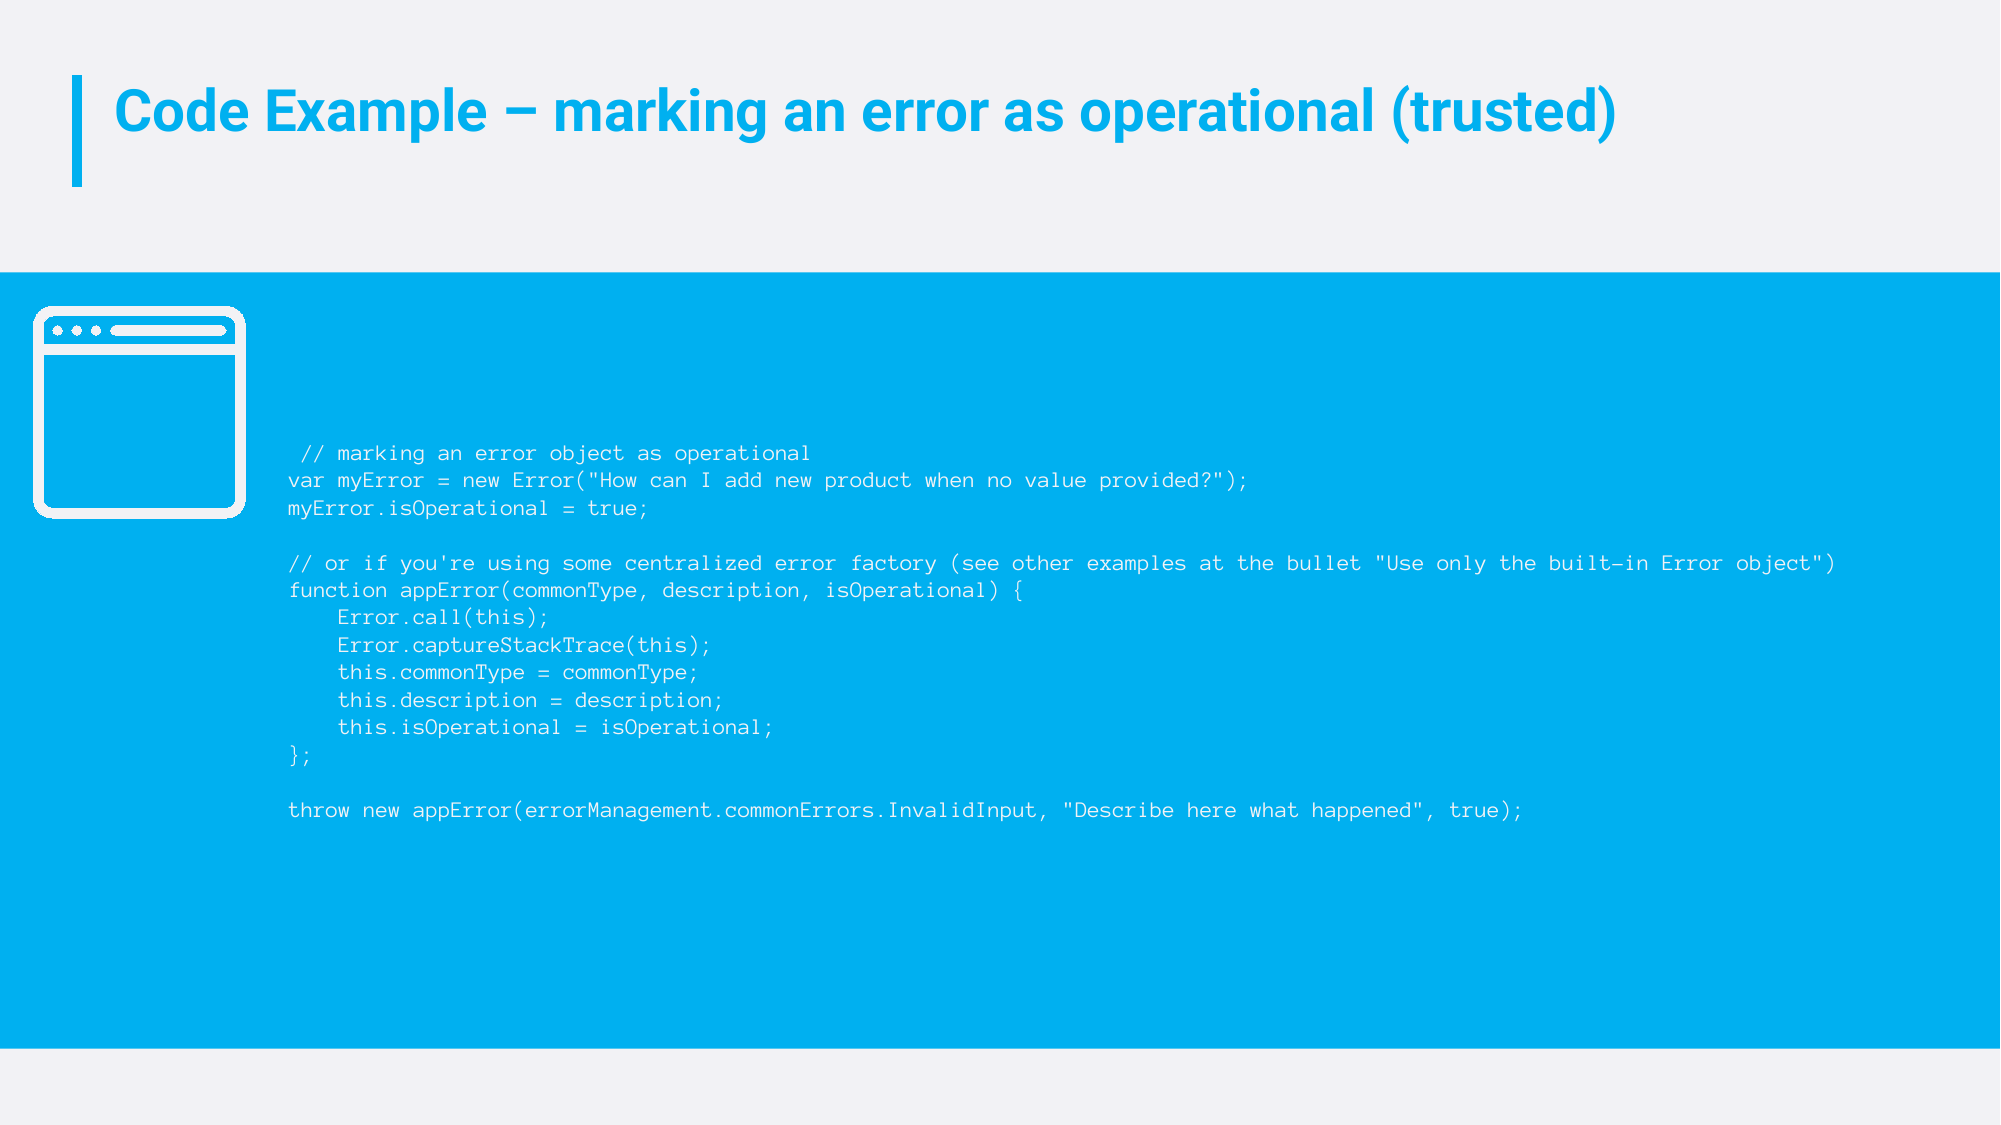

Code Example – marking an error as operational (trusted)

 // marking an error object as operational
var myError = new Error("How can I add new product when no value provided?");
myError.isOperational = true;

// or if you're using some centralized error factory (see other examples at the bullet "Use only the built-in Error object")
function appError(commonType, description, isOperational) {
    Error.call(this);
    Error.captureStackTrace(this);
    this.commonType = commonType;
    this.description = description;
    this.isOperational = isOperational;
};

throw new appError(errorManagement.commonErrors.InvalidInput, "Describe here what happened", true);